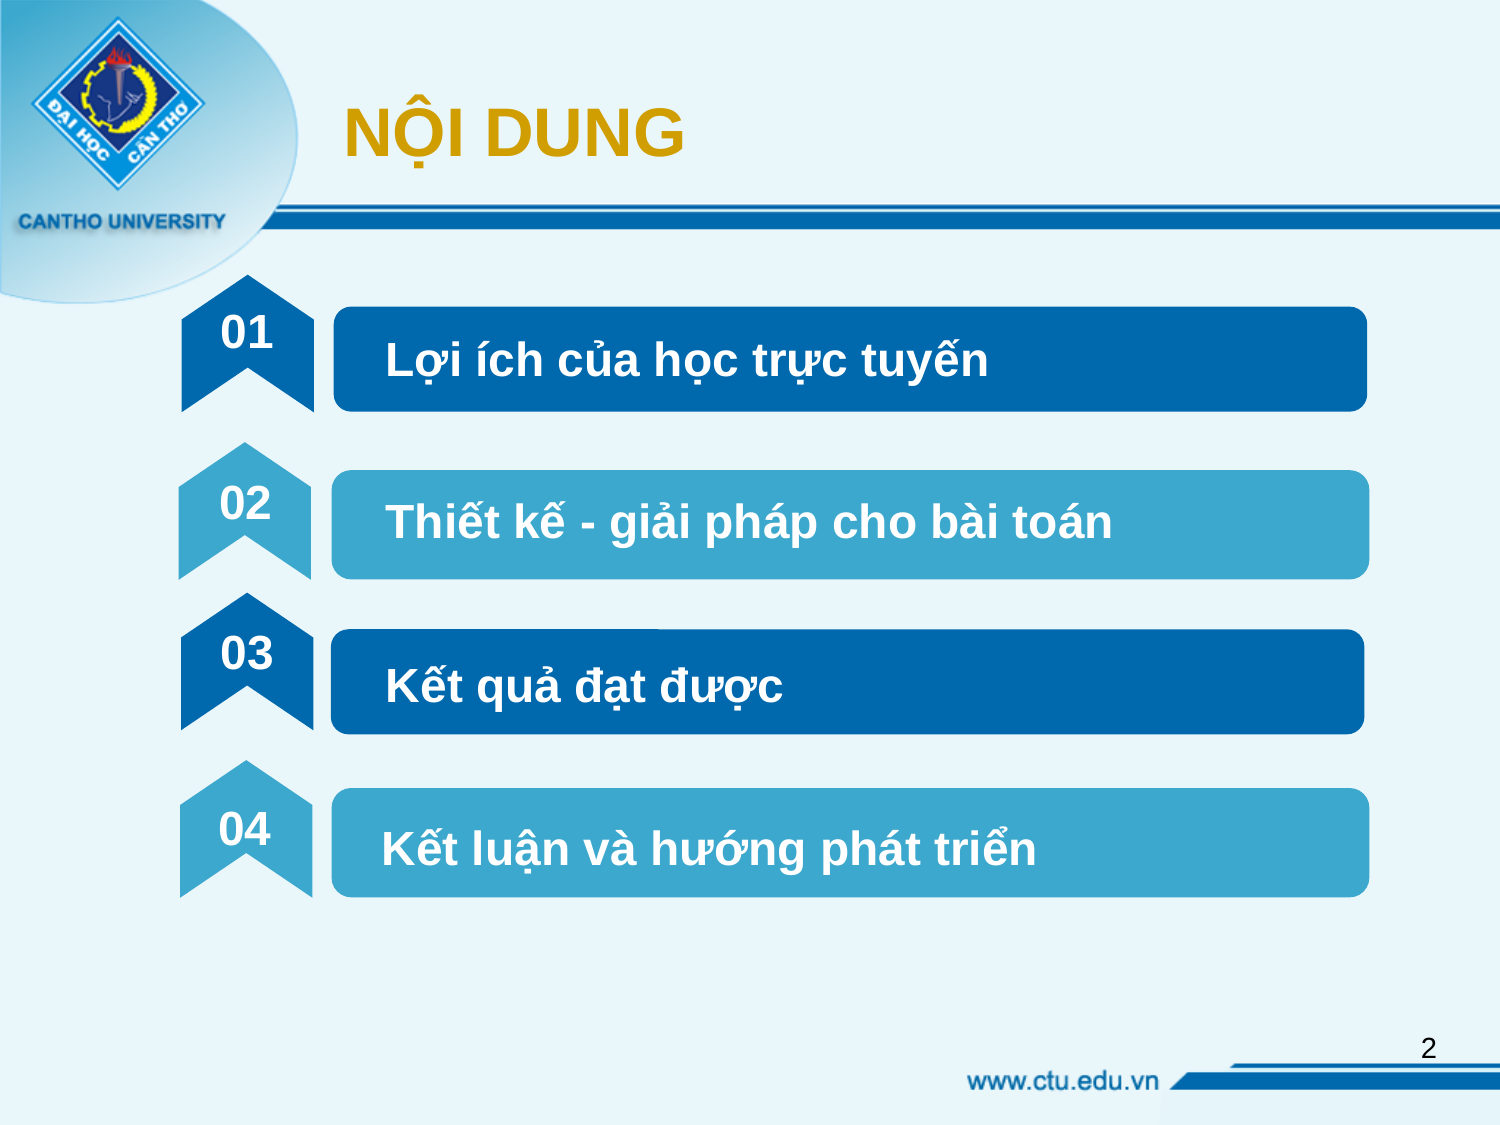

NỘI DUNG

01

Lợi ích của học trực tuyến

02

Thiết kế - giải pháp cho bài toán

03

Kết quả đạt được

04

Kết luận và hướng phát triển
2